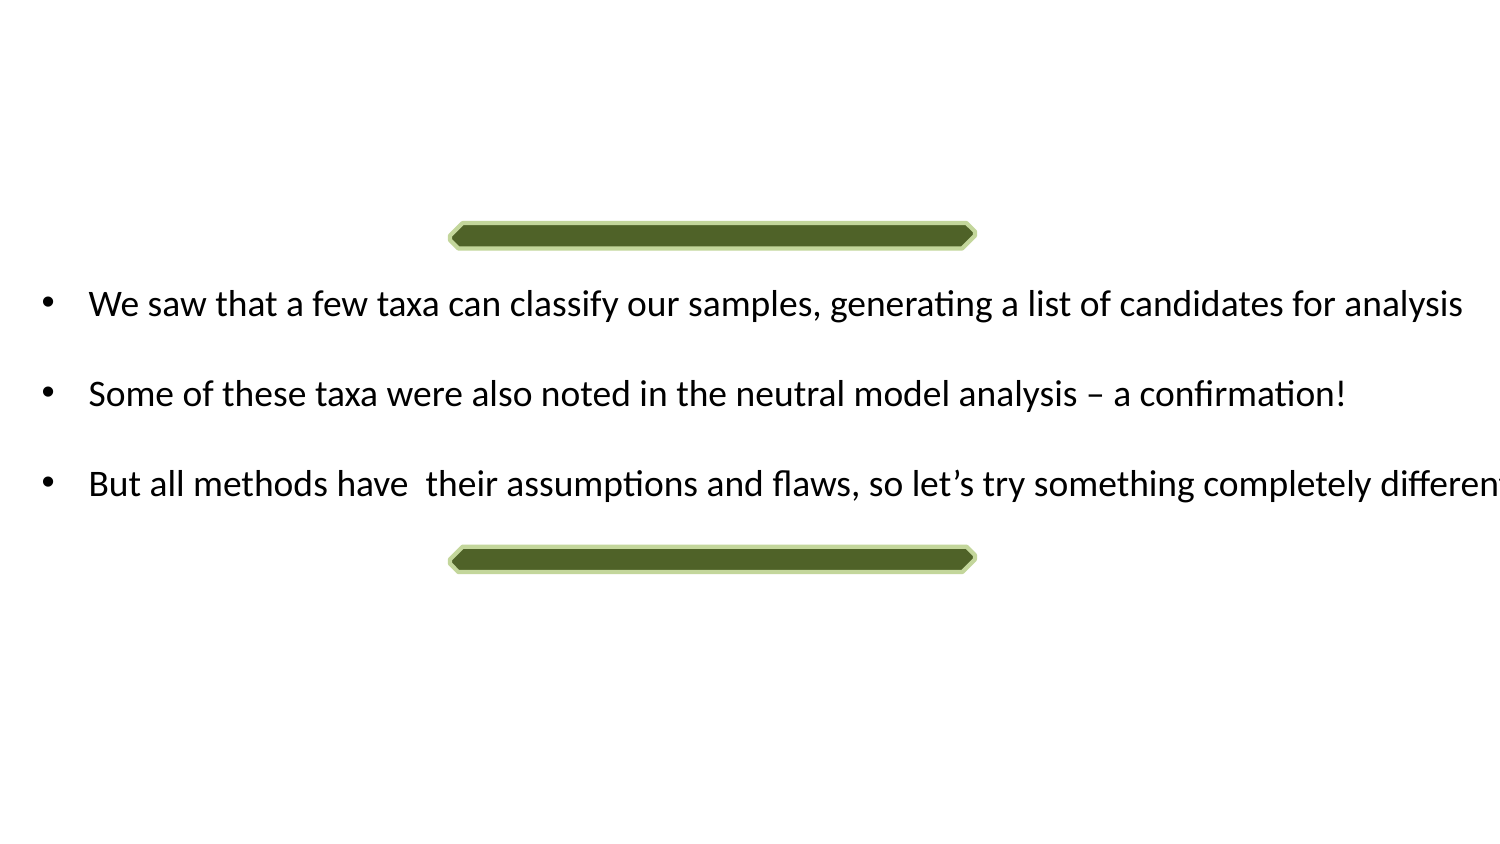

MicEco:: ps_venn()

We saw that a few taxa can classify our samples, generating a list of candidates for analysis

Some of these taxa were also noted in the neutral model analysis – a confirmation!

But all methods have  their assumptions and flaws, so let’s try something completely different